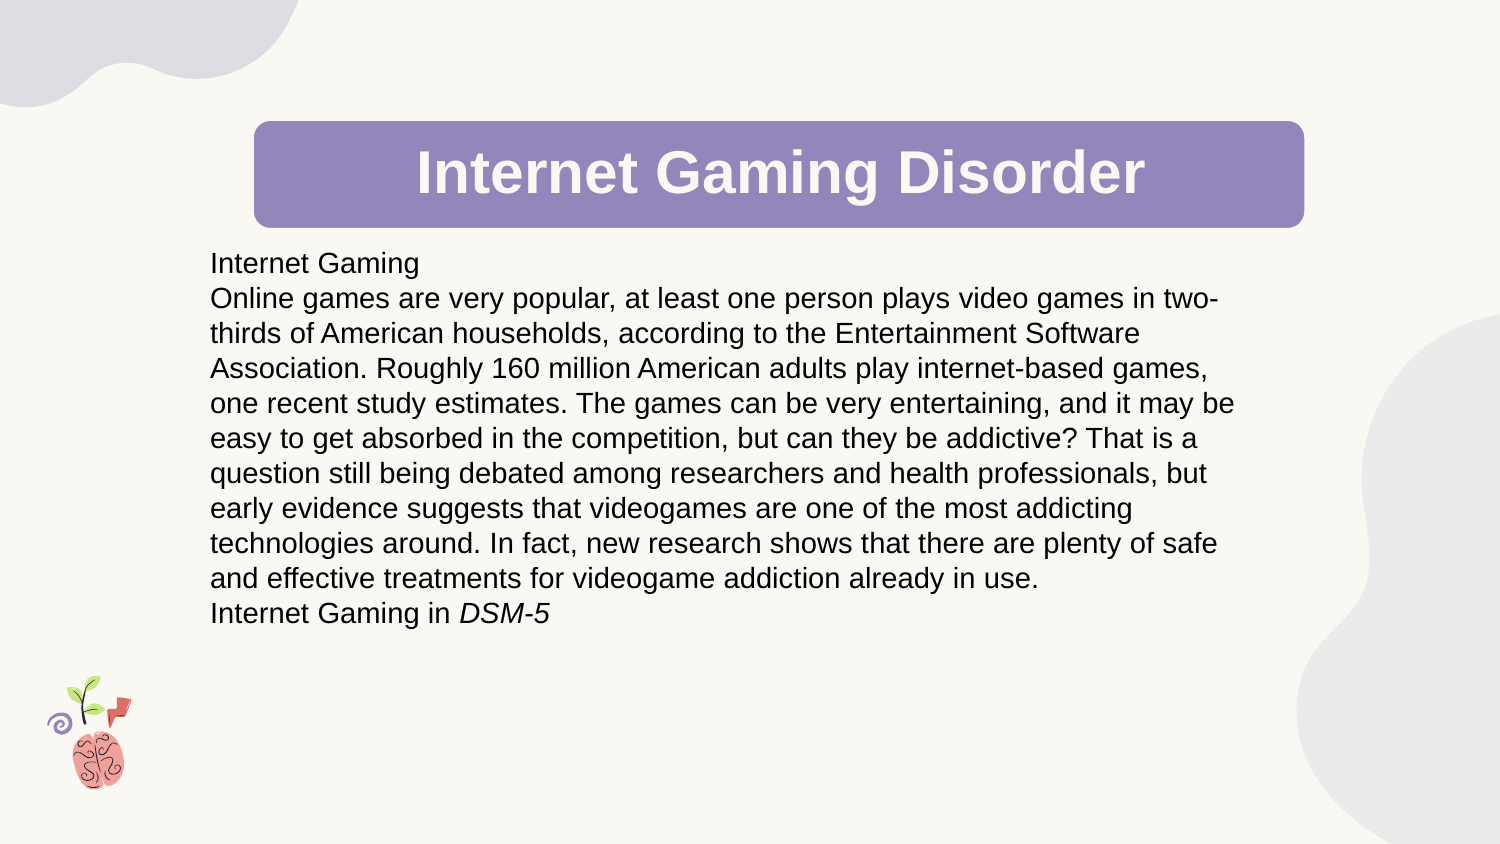

Internet Gaming Disorder
Internet Gaming
Online games are very popular, at least one person plays video games in two-thirds of American households, according to the Entertainment Software Association. Roughly 160 million American adults play internet-based games, one recent study estimates. The games can be very entertaining, and it may be easy to get absorbed in the competition, but can they be addictive? That is a question still being debated among researchers and health professionals, but early evidence suggests that videogames are one of the most addicting technologies around. In fact, new research shows that there are plenty of safe and effective treatments for videogame addiction already in use.
Internet Gaming in DSM-5